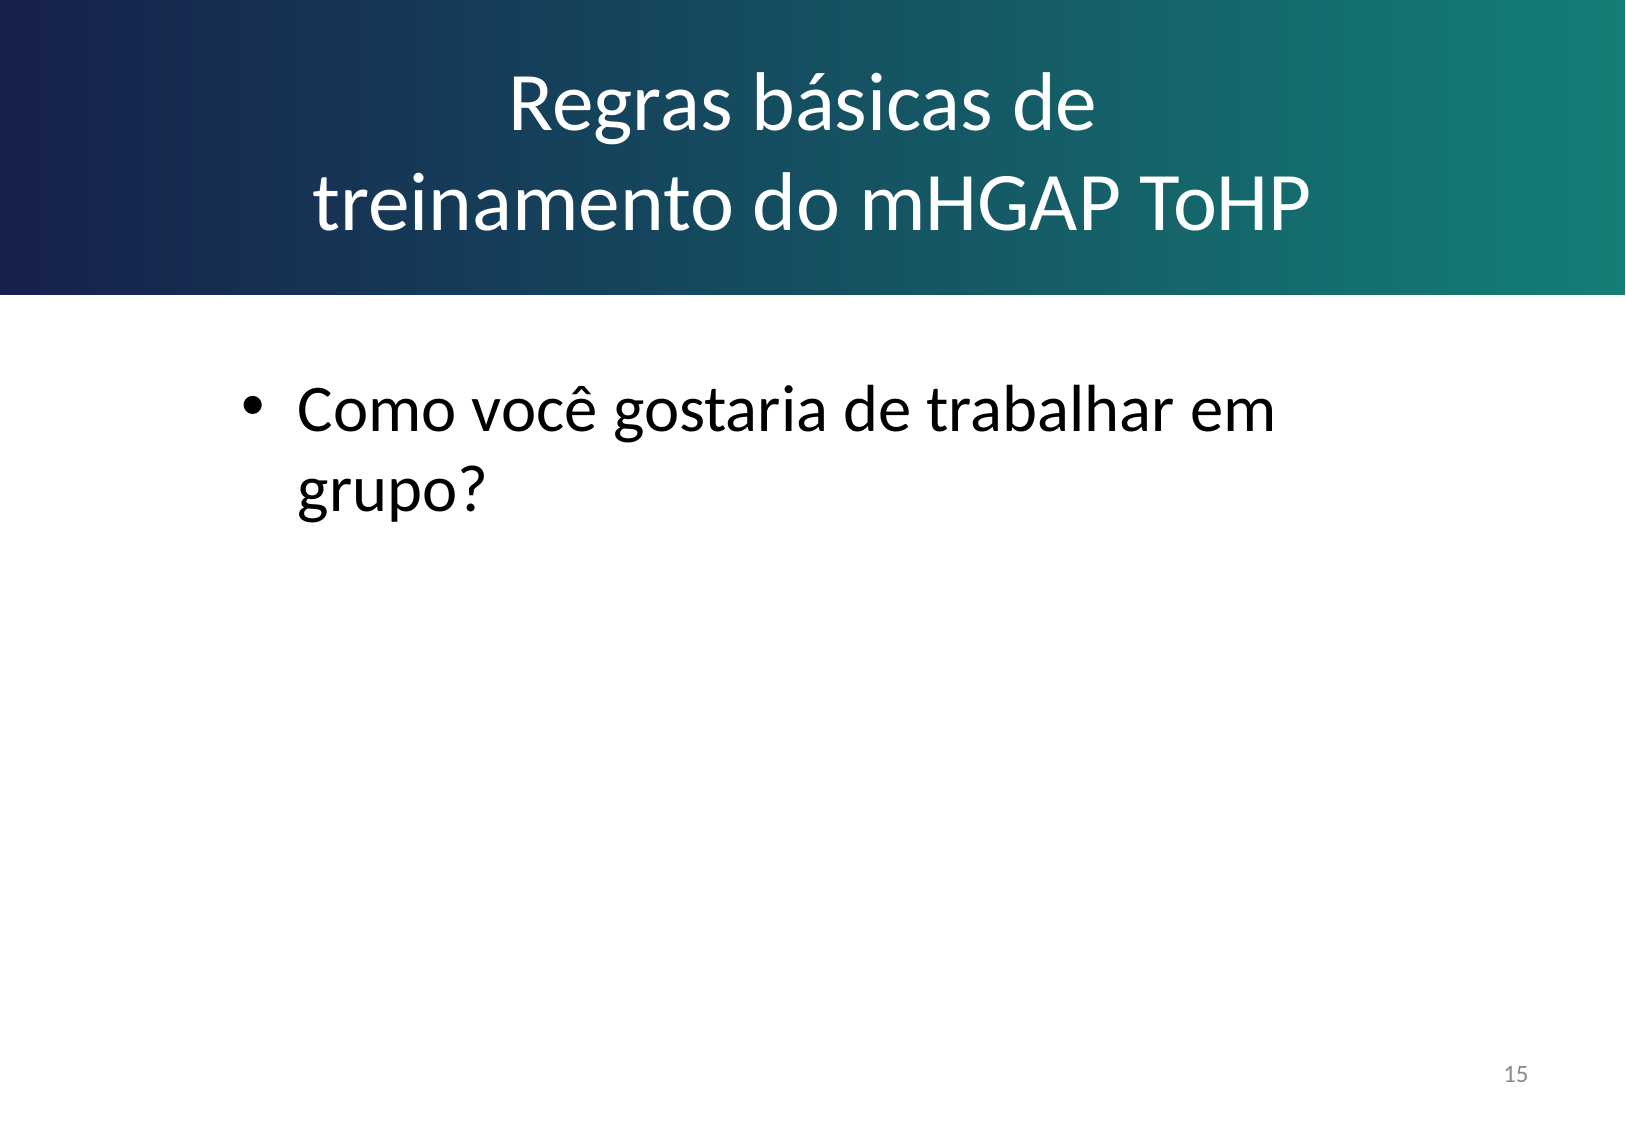

Regras básicas de
treinamento do mHGAP ToHP
Como você gostaria de trabalhar em grupo?
15